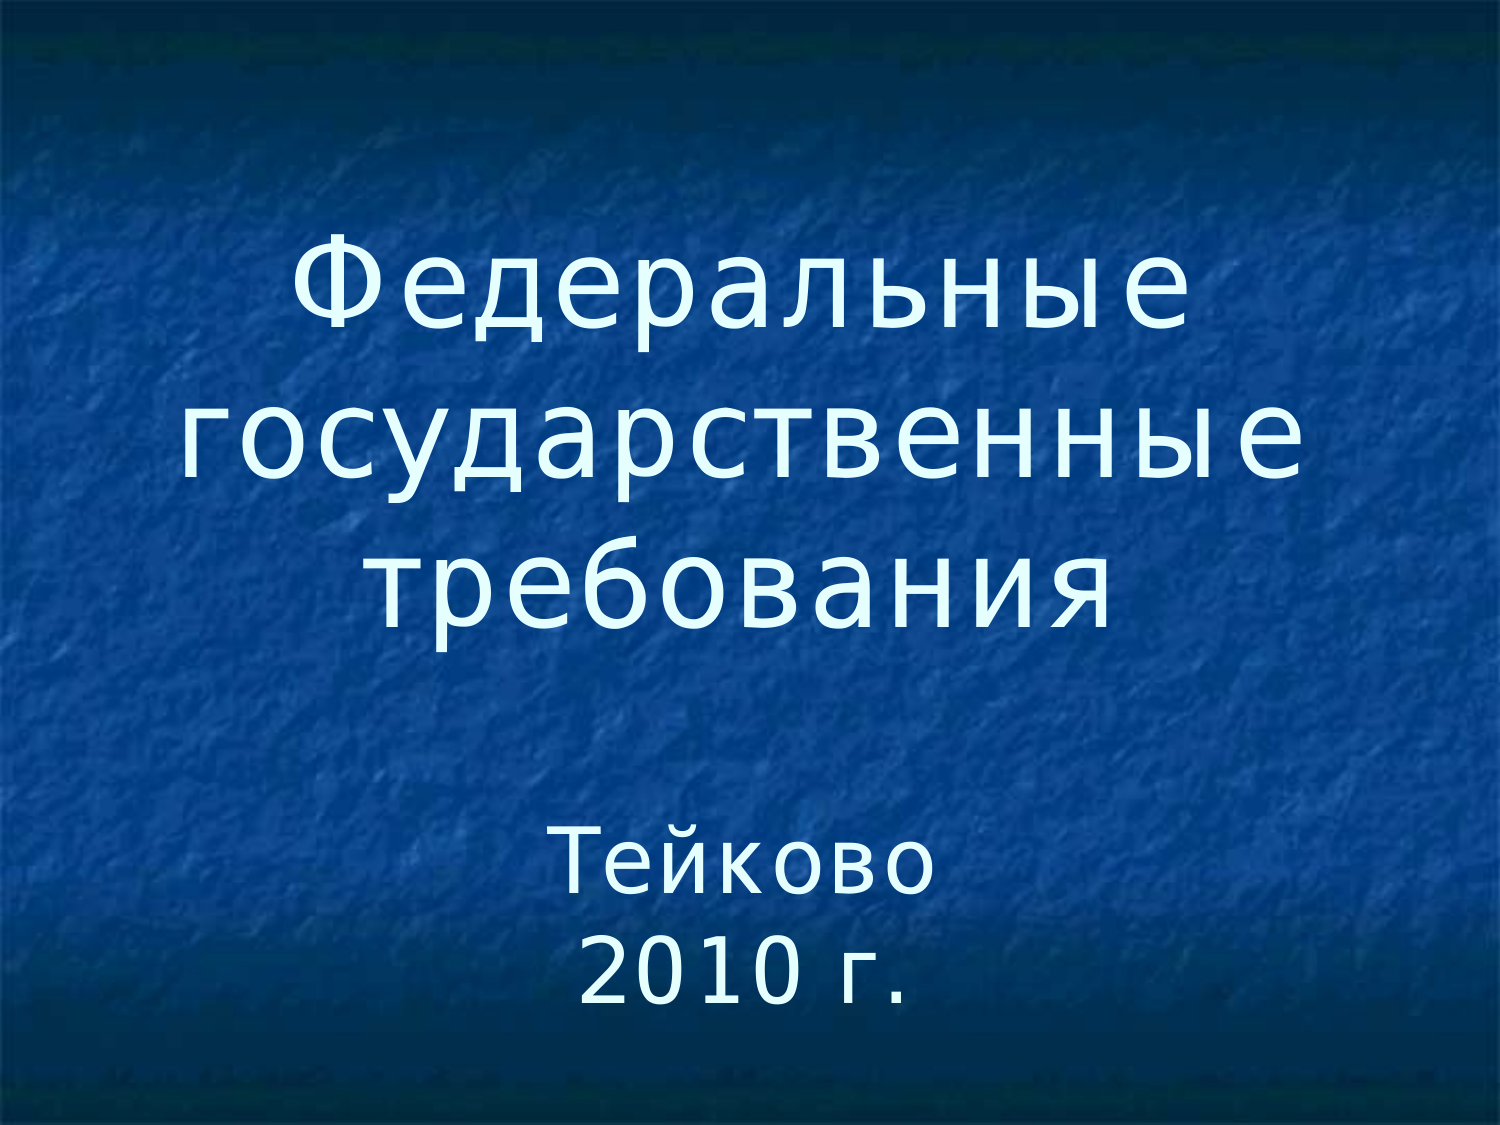

# Федеральные государственные требования Тейково 2010 г.